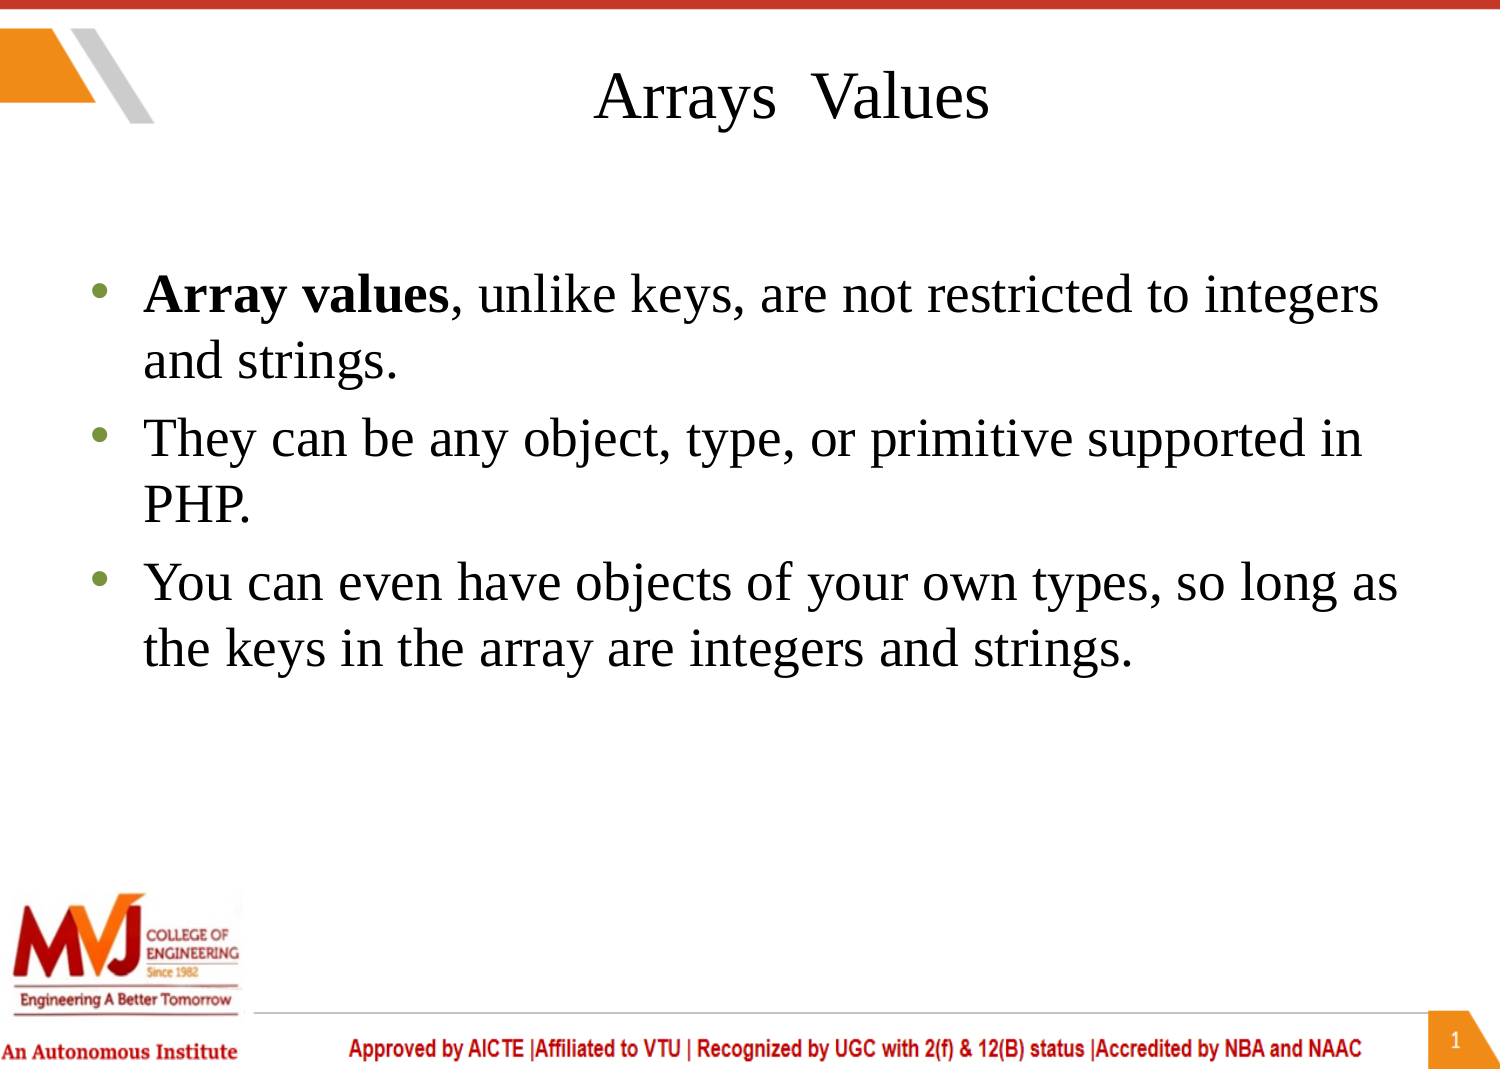

# Arrays  Values
Array values, unlike keys, are not restricted to integers and strings.
They can be any object, type, or primitive supported in PHP.
You can even have objects of your own types, so long as the keys in the array are integers and strings.